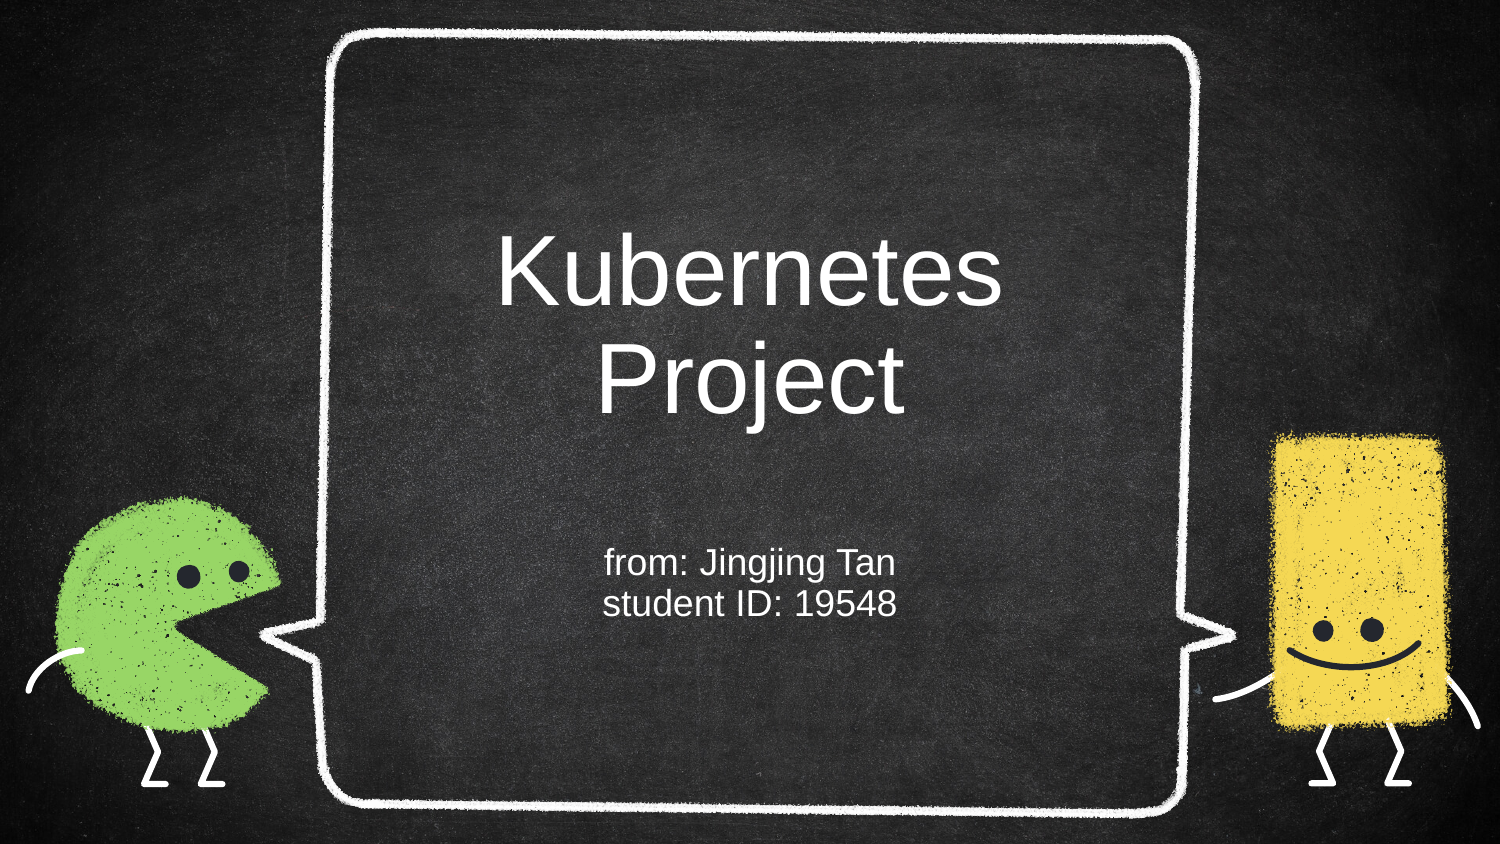

# Kubernetes Project from: Jingjing Tan student ID: 19548